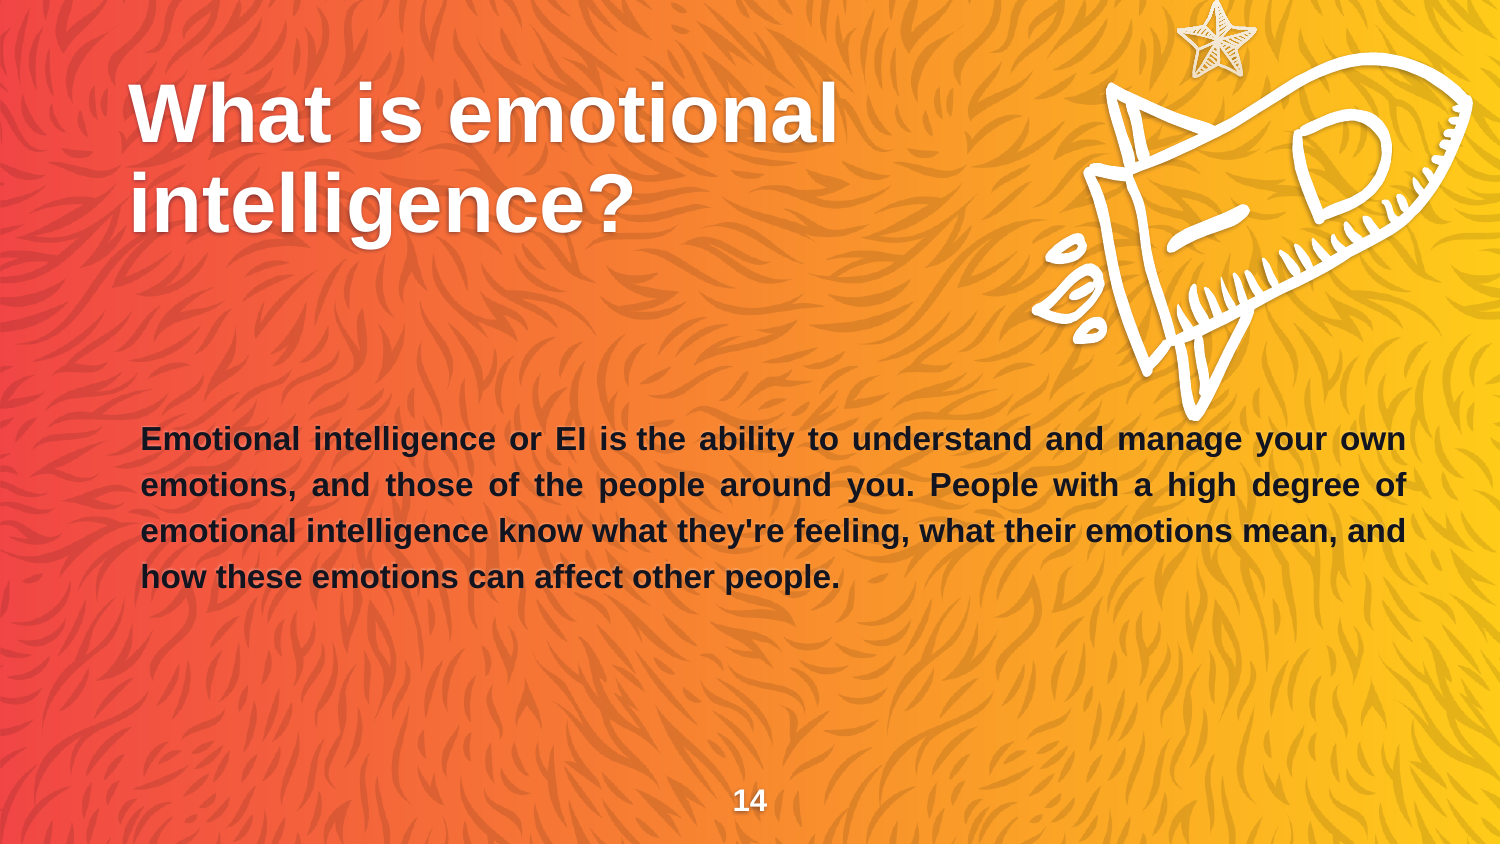

What is emotional intelligence?
Emotional intelligence or EI is the ability to understand and manage your own emotions, and those of the people around you. People with a high degree of emotional intelligence know what they're feeling, what their emotions mean, and how these emotions can affect other people.
14